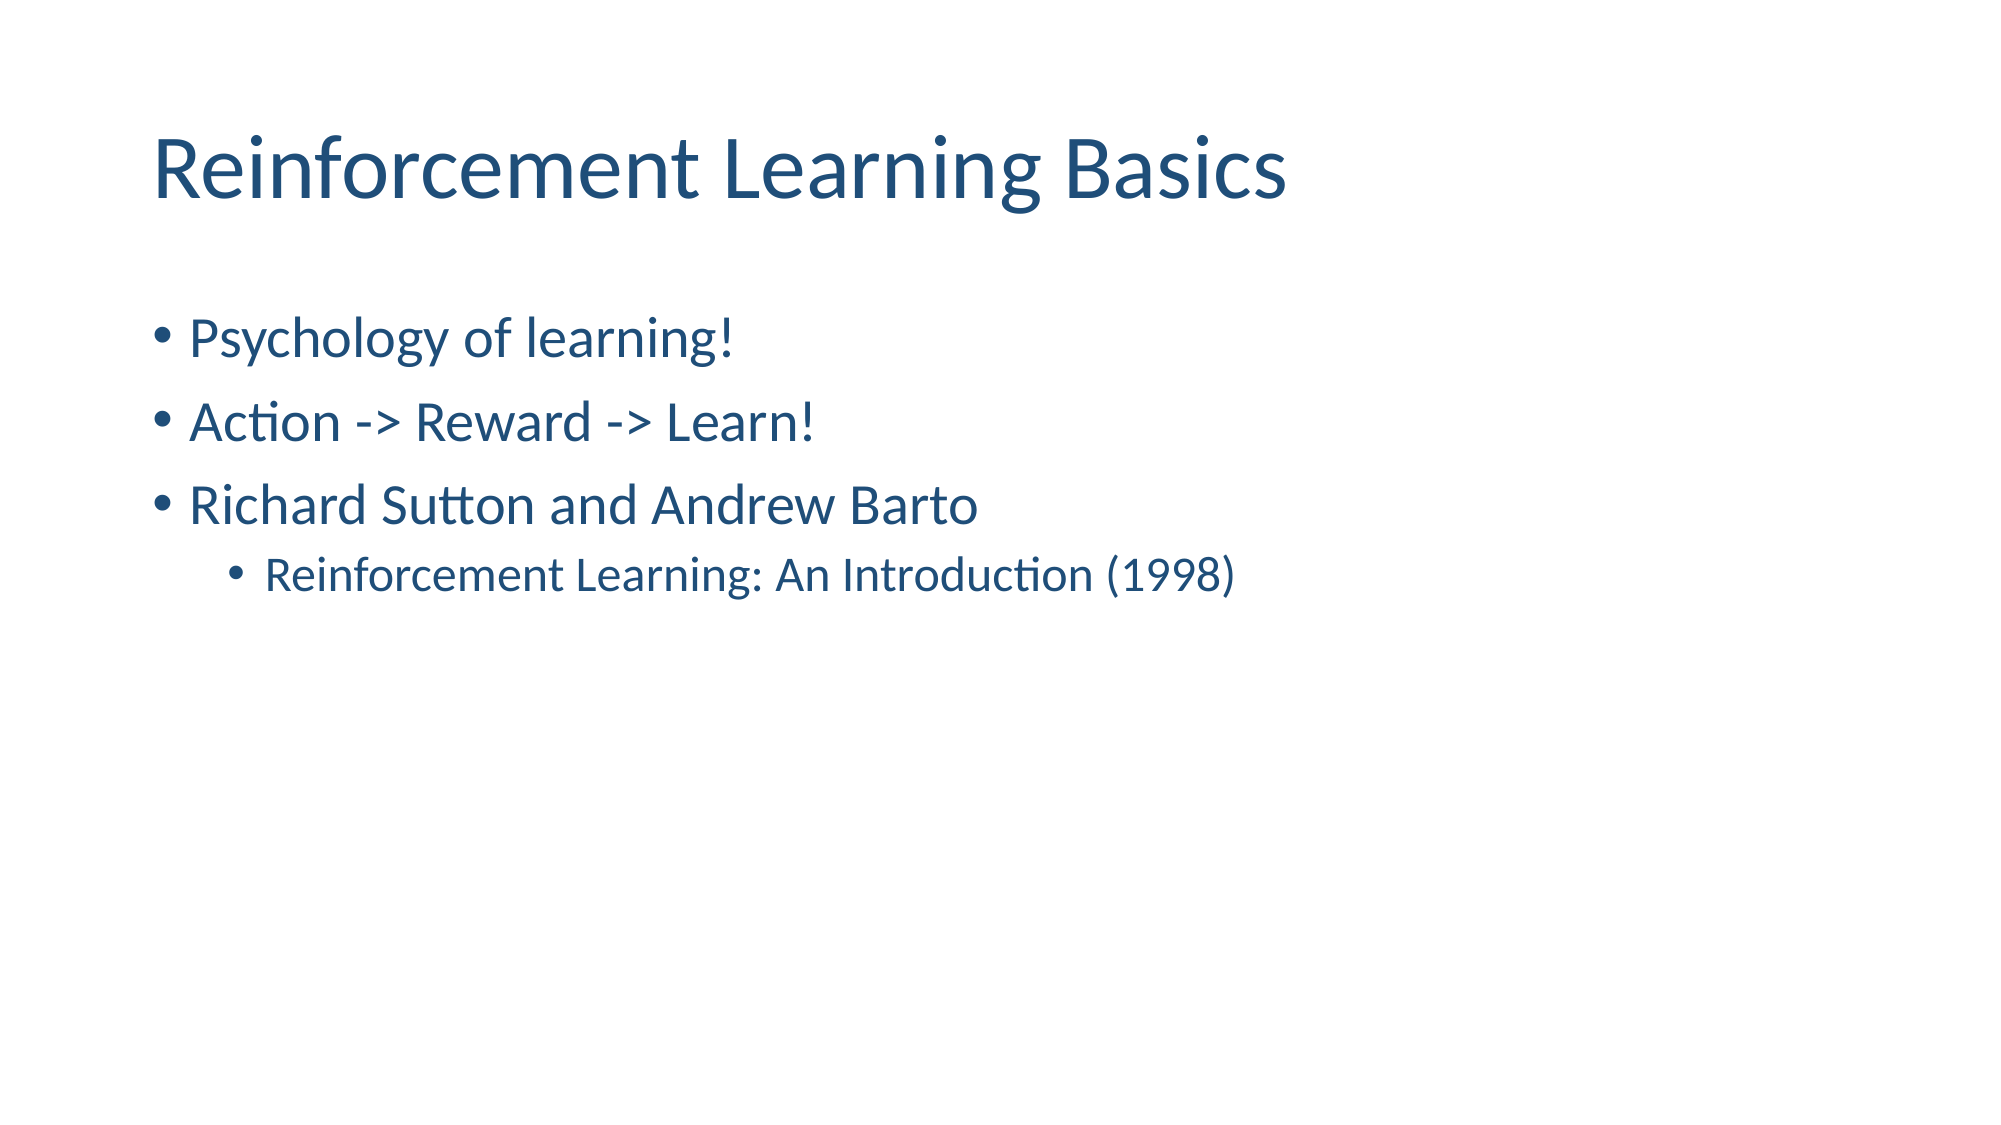

# Reinforcement Learning Basics
Psychology of learning!
Action -> Reward -> Learn!
Richard Sutton and Andrew Barto
Reinforcement Learning: An Introduction (1998)